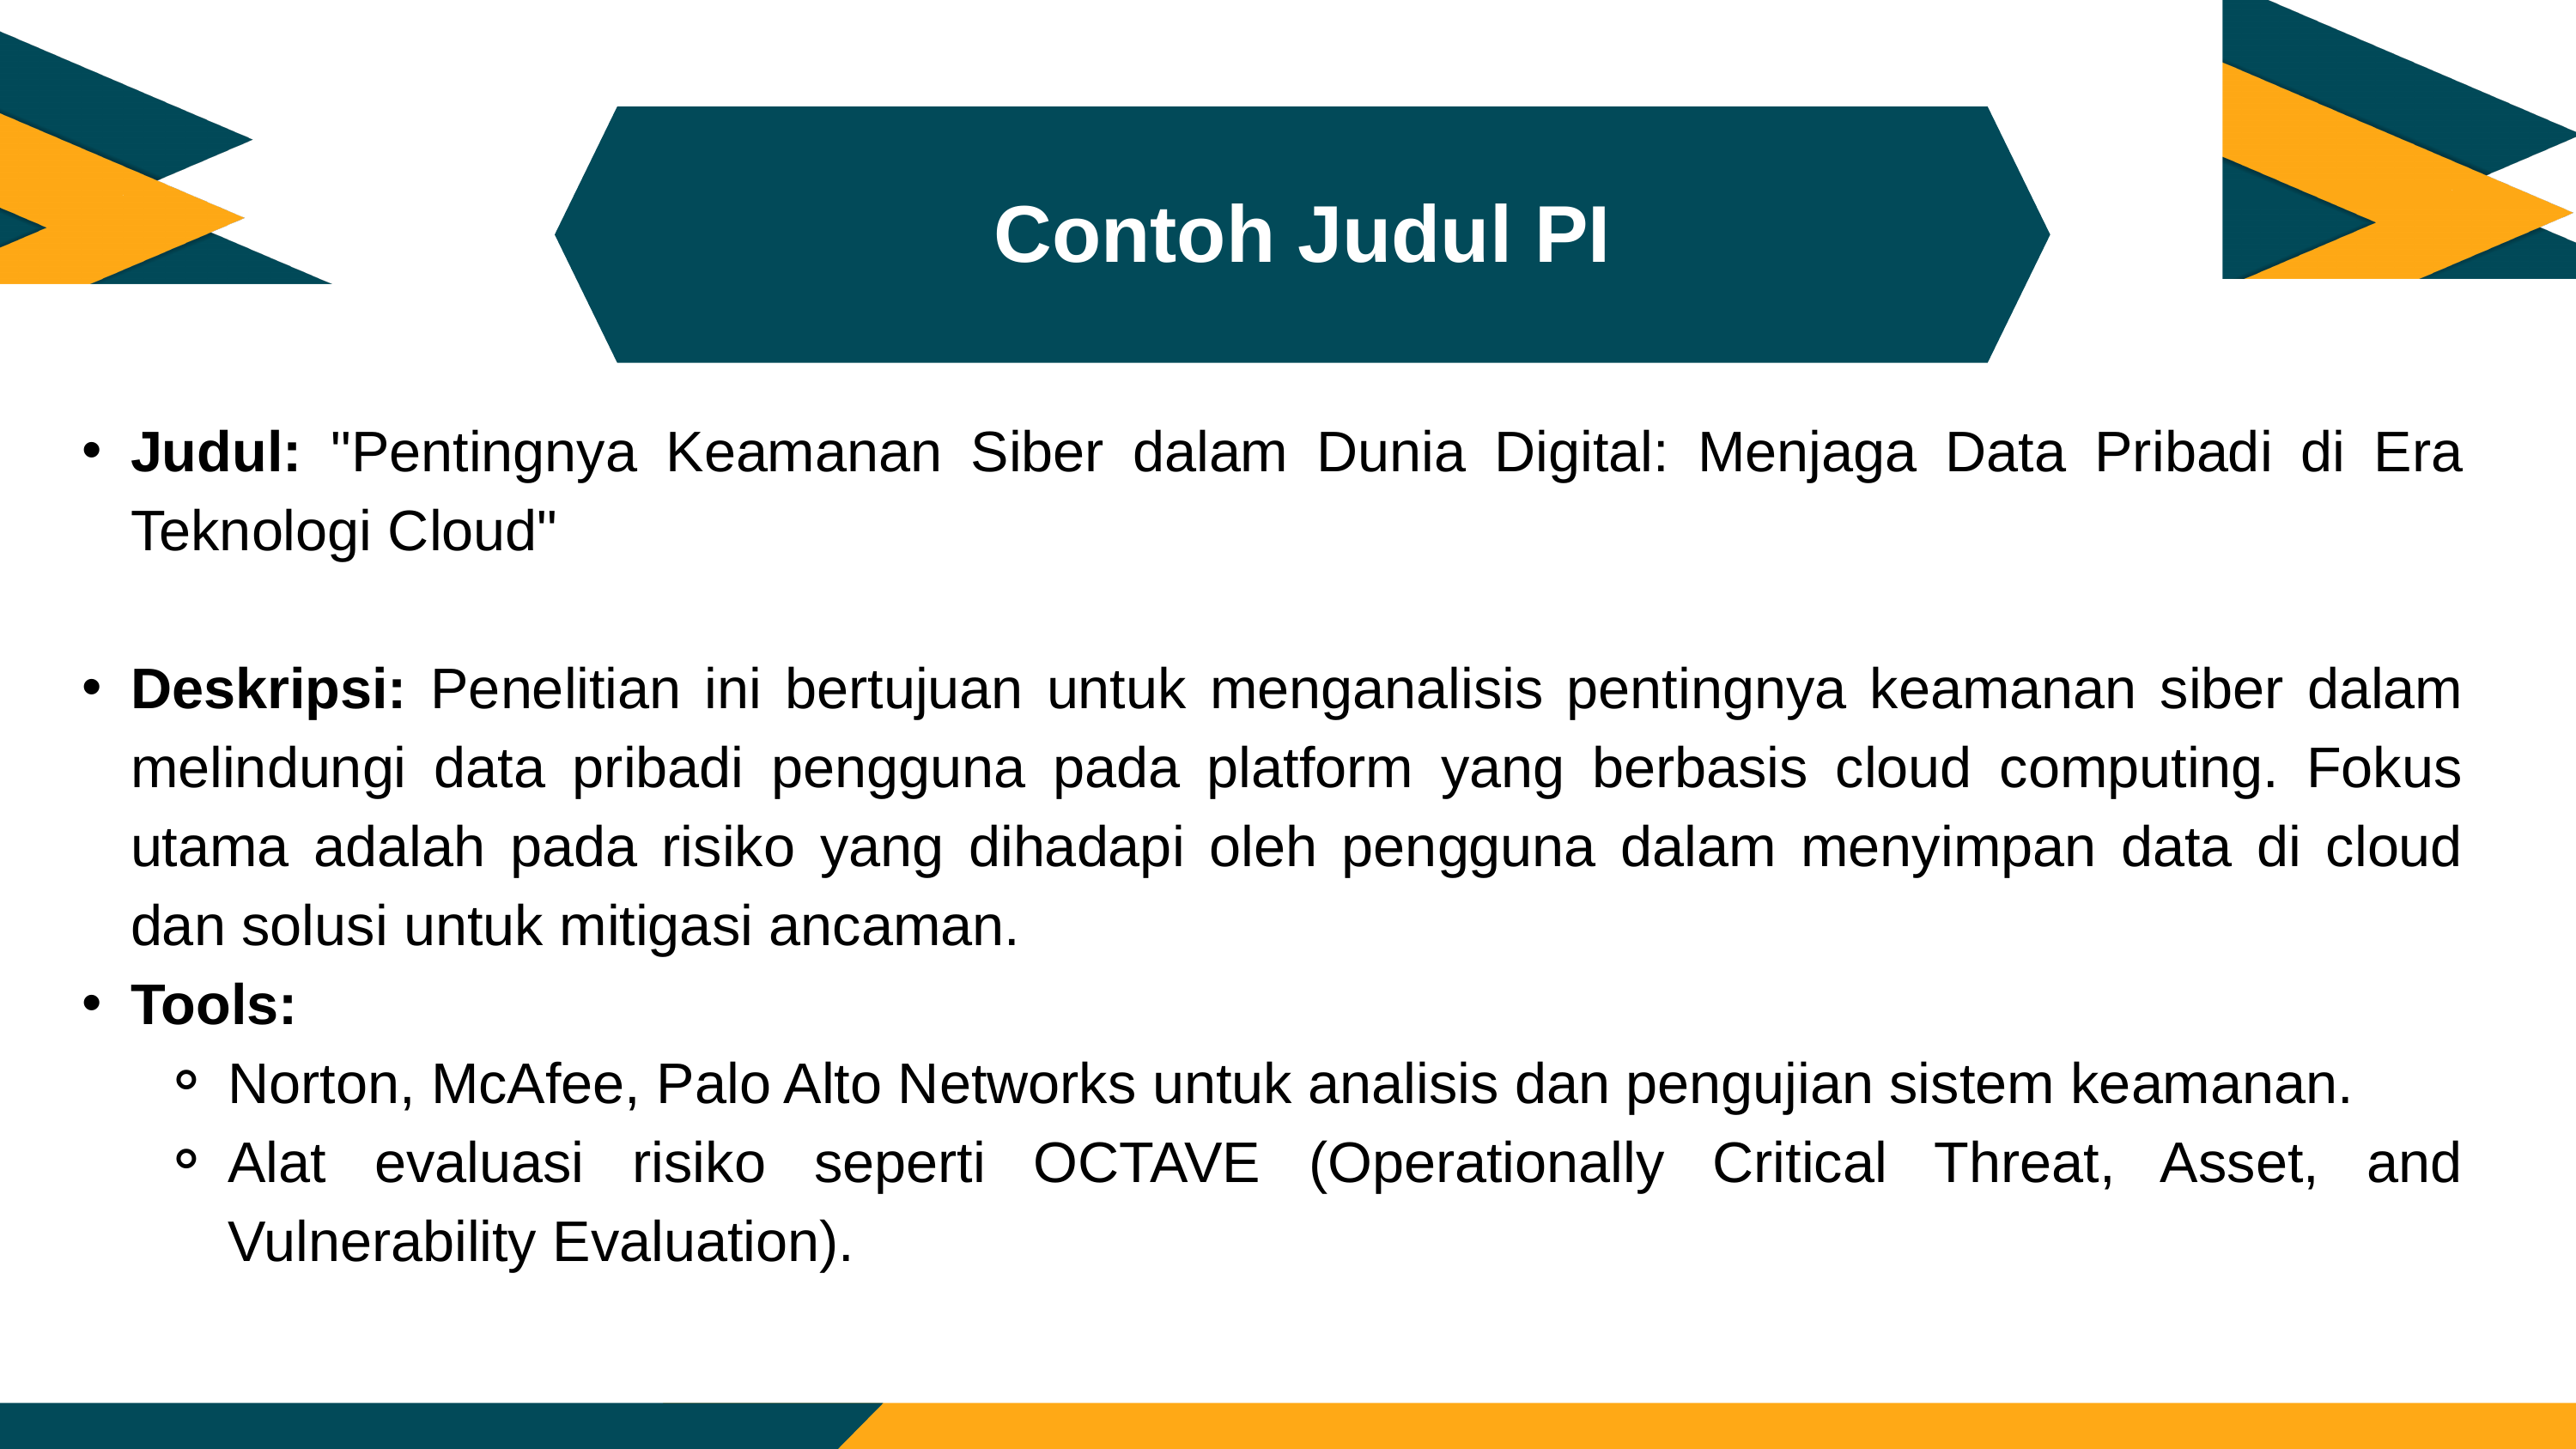

Contoh Judul PI
Judul: "Pentingnya Keamanan Siber dalam Dunia Digital: Menjaga Data Pribadi di Era Teknologi Cloud"

Deskripsi: Penelitian ini bertujuan untuk menganalisis pentingnya keamanan siber dalam melindungi data pribadi pengguna pada platform yang berbasis cloud computing. Fokus utama adalah pada risiko yang dihadapi oleh pengguna dalam menyimpan data di cloud dan solusi untuk mitigasi ancaman.
Tools:
Norton, McAfee, Palo Alto Networks untuk analisis dan pengujian sistem keamanan.
Alat evaluasi risiko seperti OCTAVE (Operationally Critical Threat, Asset, and Vulnerability Evaluation).